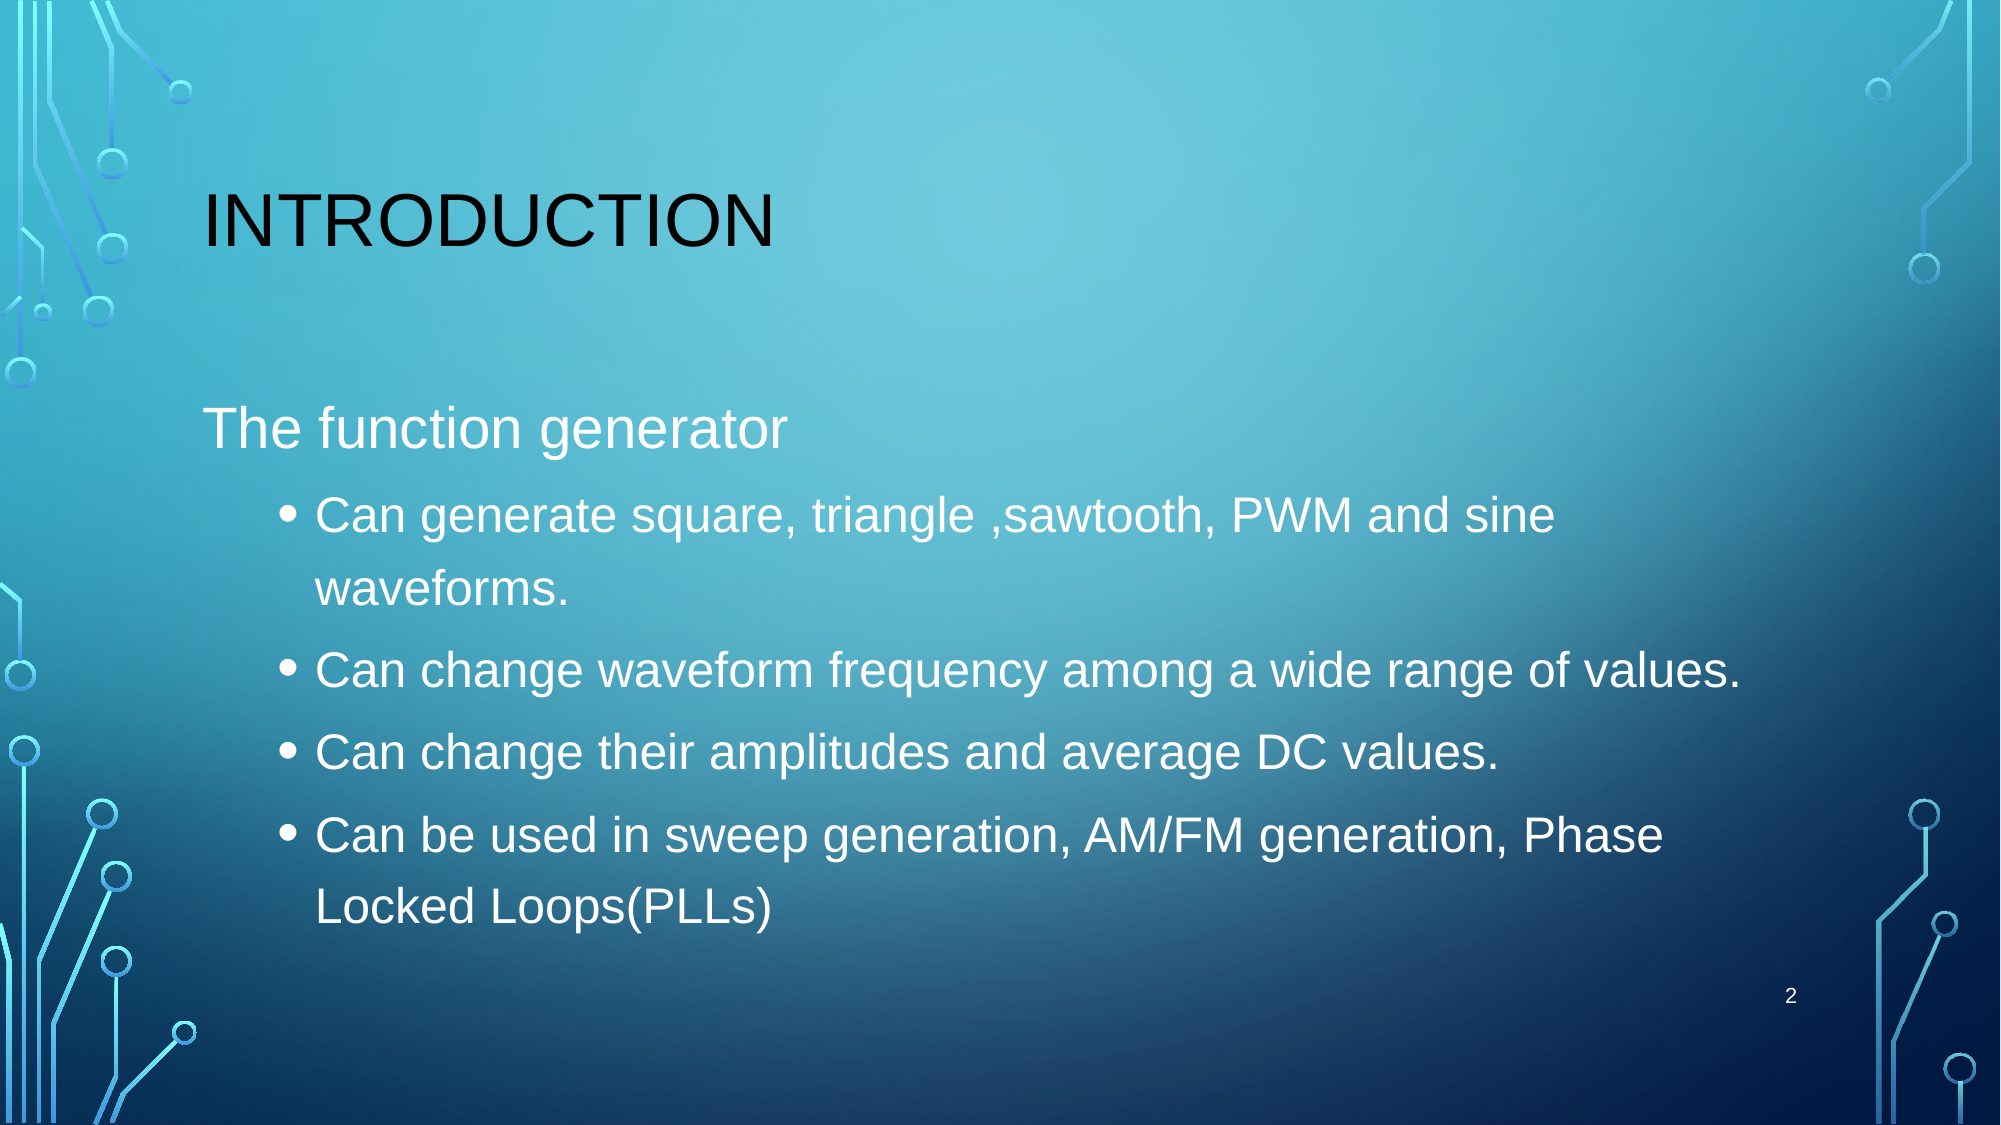

# Introduction
The function generator
Can generate square, triangle ,sawtooth, PWM and sine waveforms.
Can change waveform frequency among a wide range of values.
Can change their amplitudes and average DC values.
Can be used in sweep generation, AM/FM generation, Phase Locked Loops(PLLs)

2